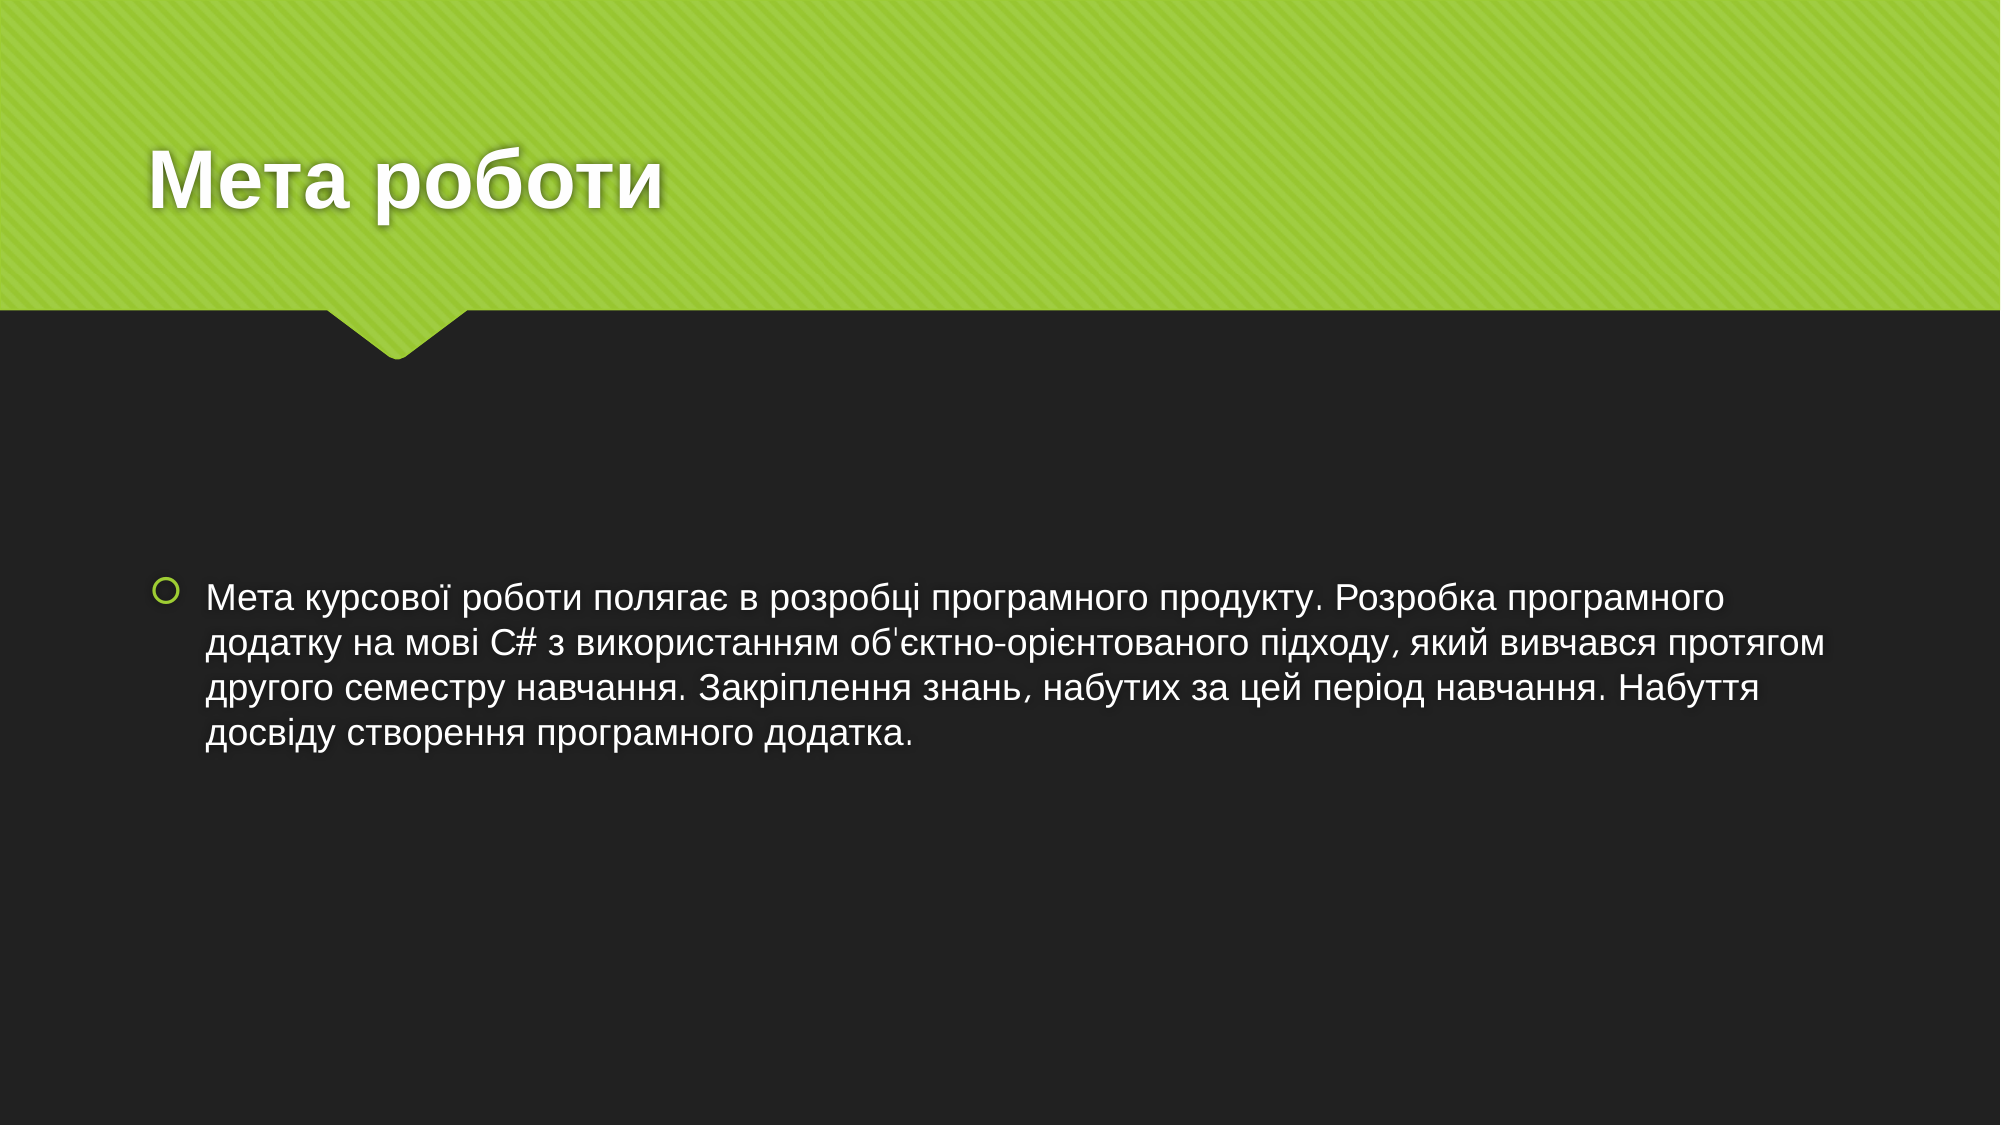

# Мета роботи
Мета курсової роботи полягає в розробці програмного продукту. Розробка програмного додатку на мові С# з використанням об'єктно-орієнтованого підходу, який вивчався протягом другого семестру навчання. Закріплення знань, набутих за цей період навчання. Набуття досвіду створення програмного додатка.